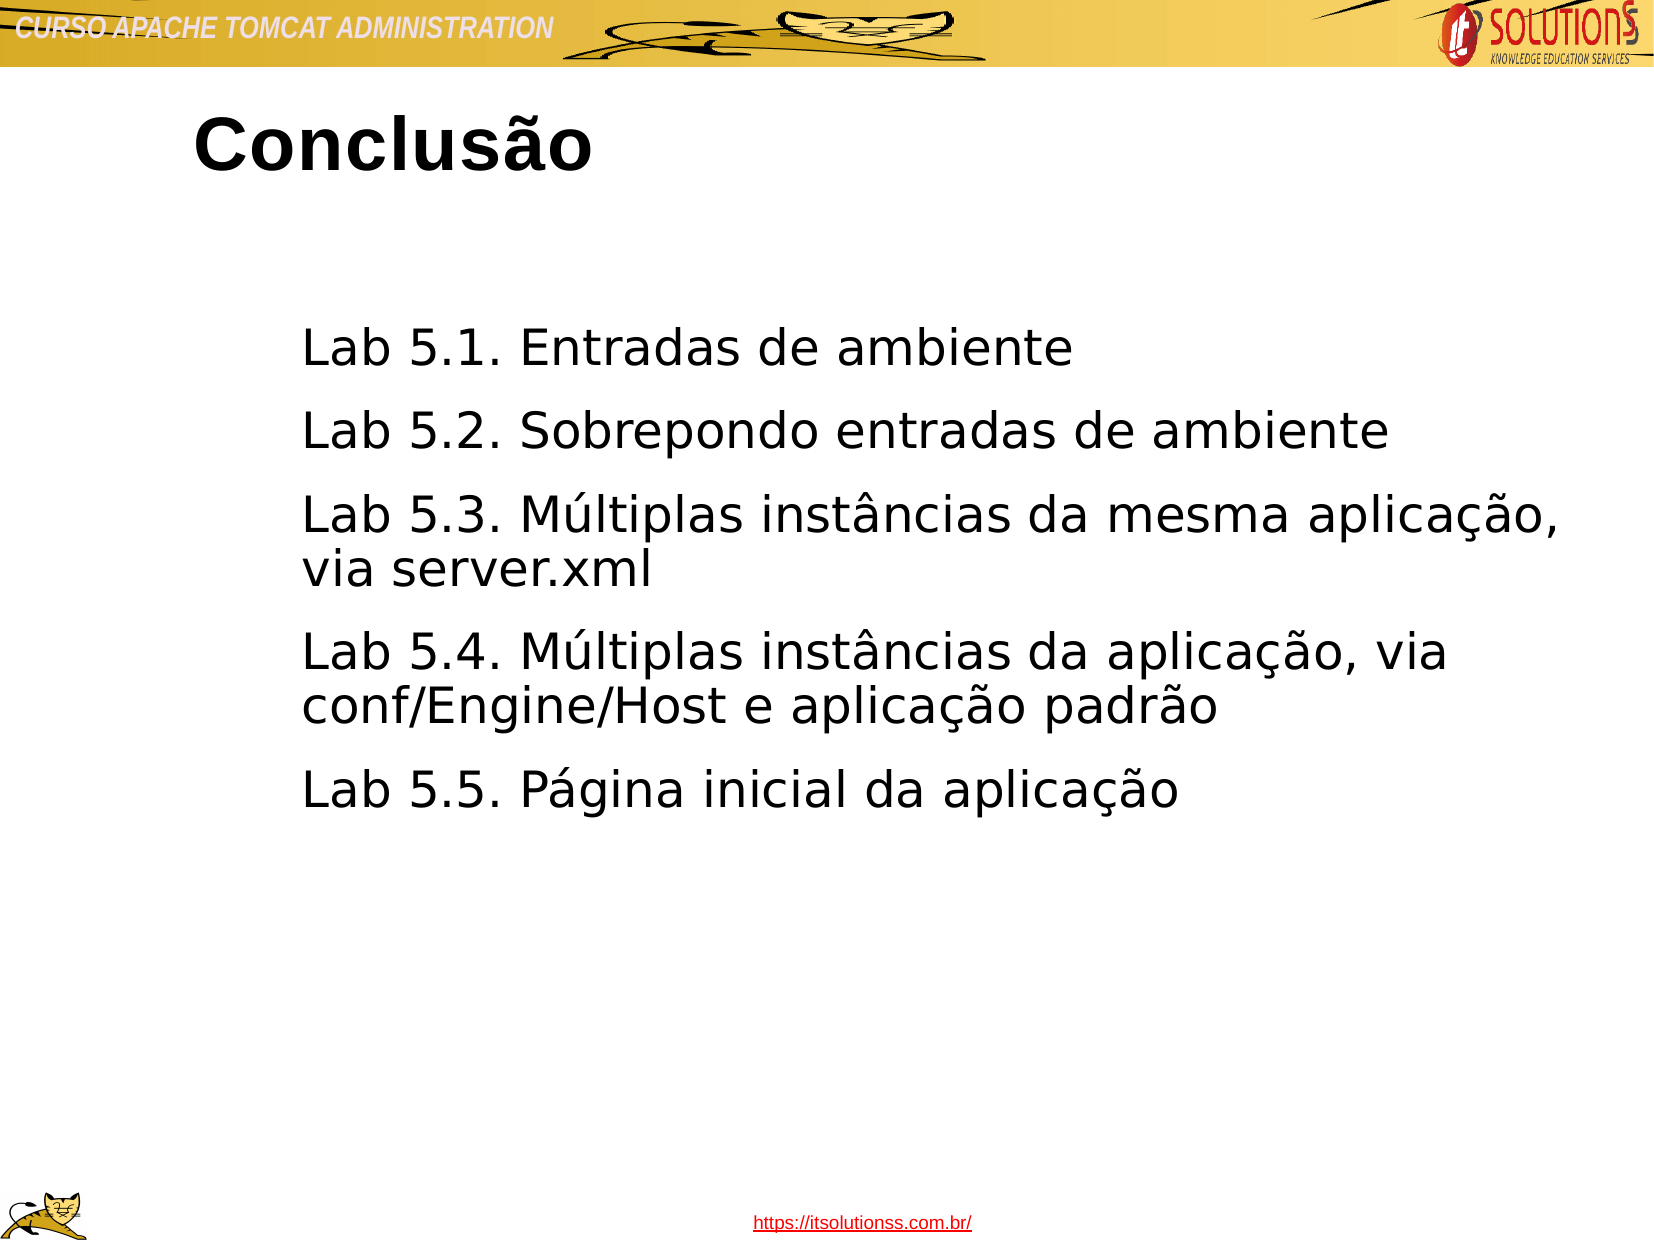

Conclusão
Lab 5.1. Entradas de ambiente
Lab 5.2. Sobrepondo entradas de ambiente
Lab 5.3. Múltiplas instâncias da mesma aplicação, via server.xml
Lab 5.4. Múltiplas instâncias da aplicação, via conf/Engine/Host e aplicação padrão
Lab 5.5. Página inicial da aplicação